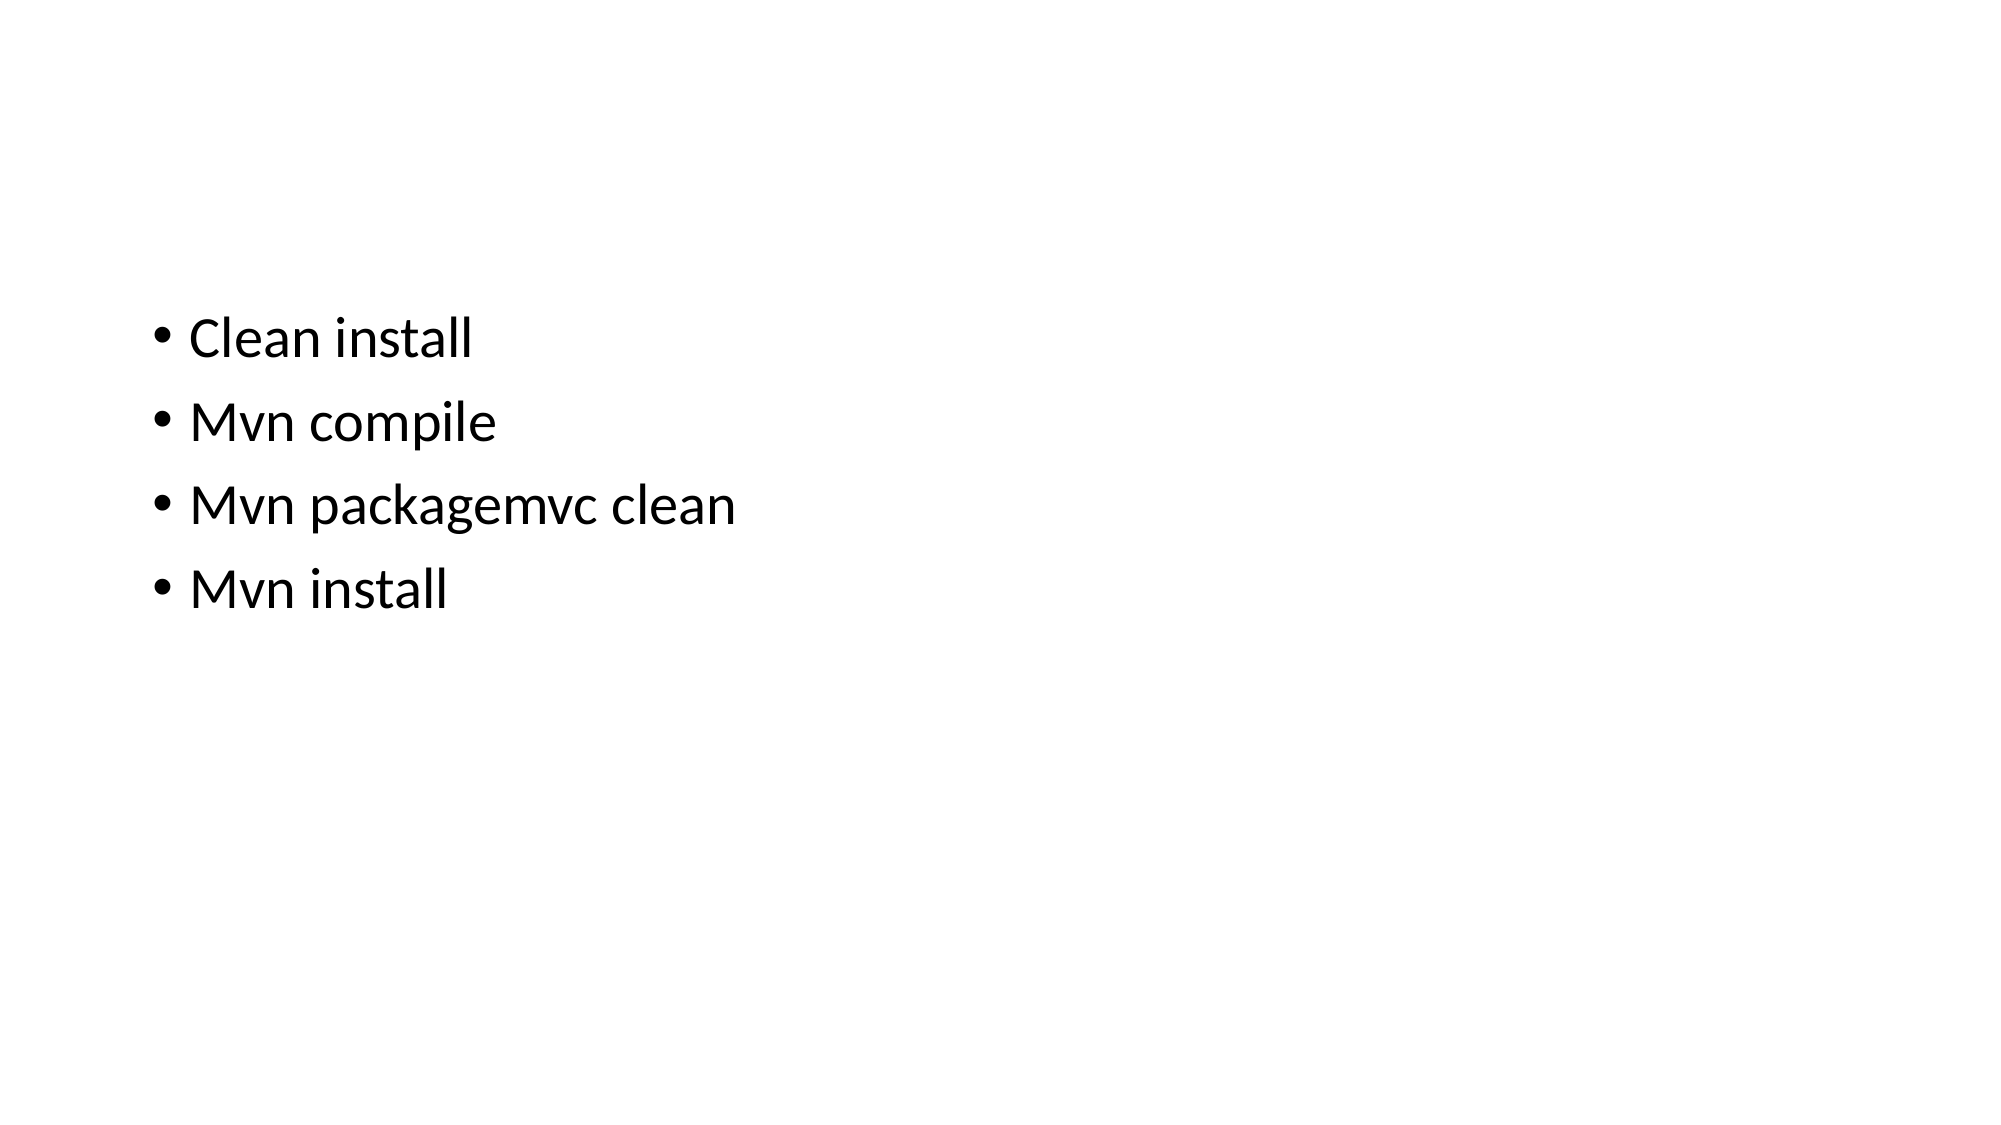

#
Clean install
Mvn compile
Mvn packagemvc clean
Mvn install